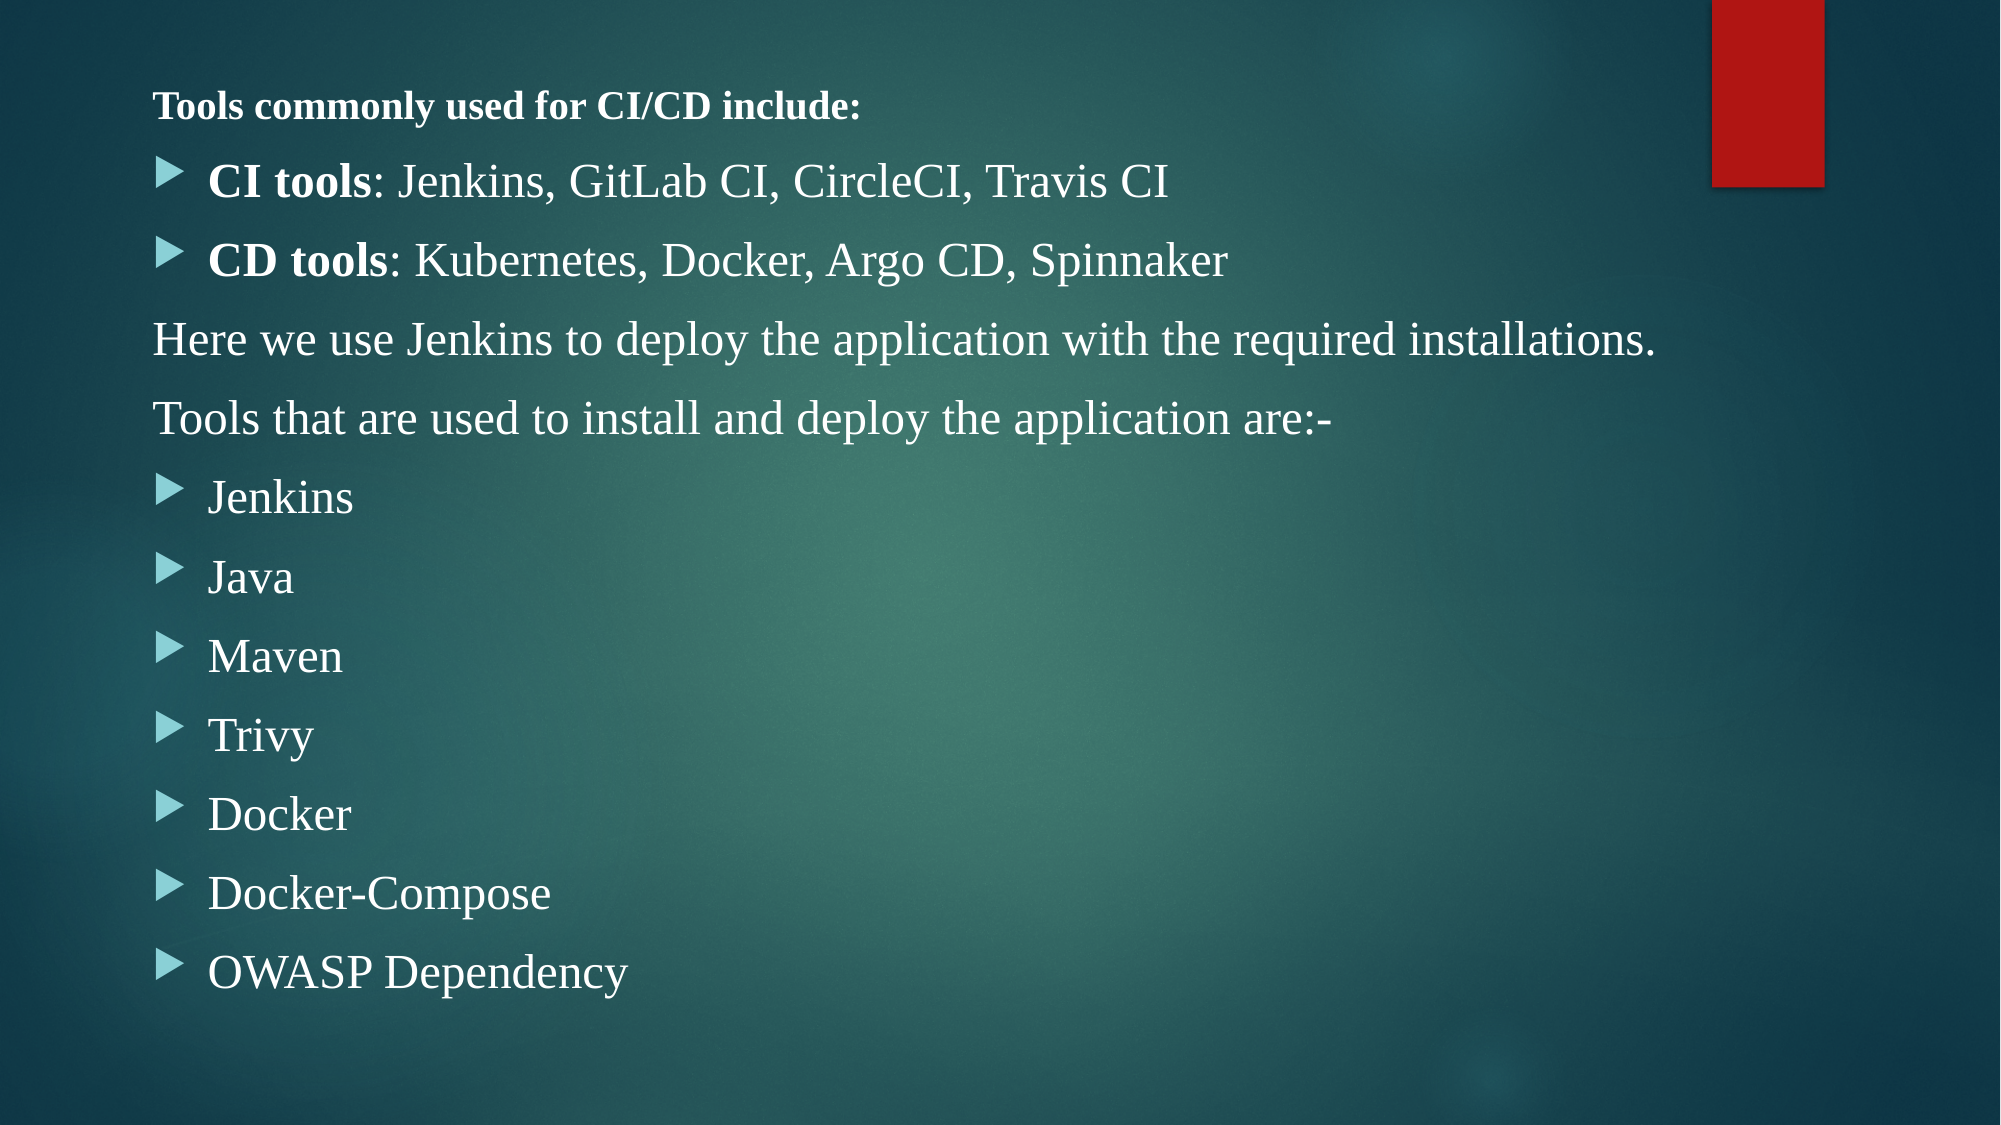

Tools commonly used for CI/CD include:
CI tools: Jenkins, GitLab CI, CircleCI, Travis CI
CD tools: Kubernetes, Docker, Argo CD, Spinnaker
Here we use Jenkins to deploy the application with the required installations.
Tools that are used to install and deploy the application are:-
Jenkins
Java
Maven
Trivy
Docker
Docker-Compose
OWASP Dependency